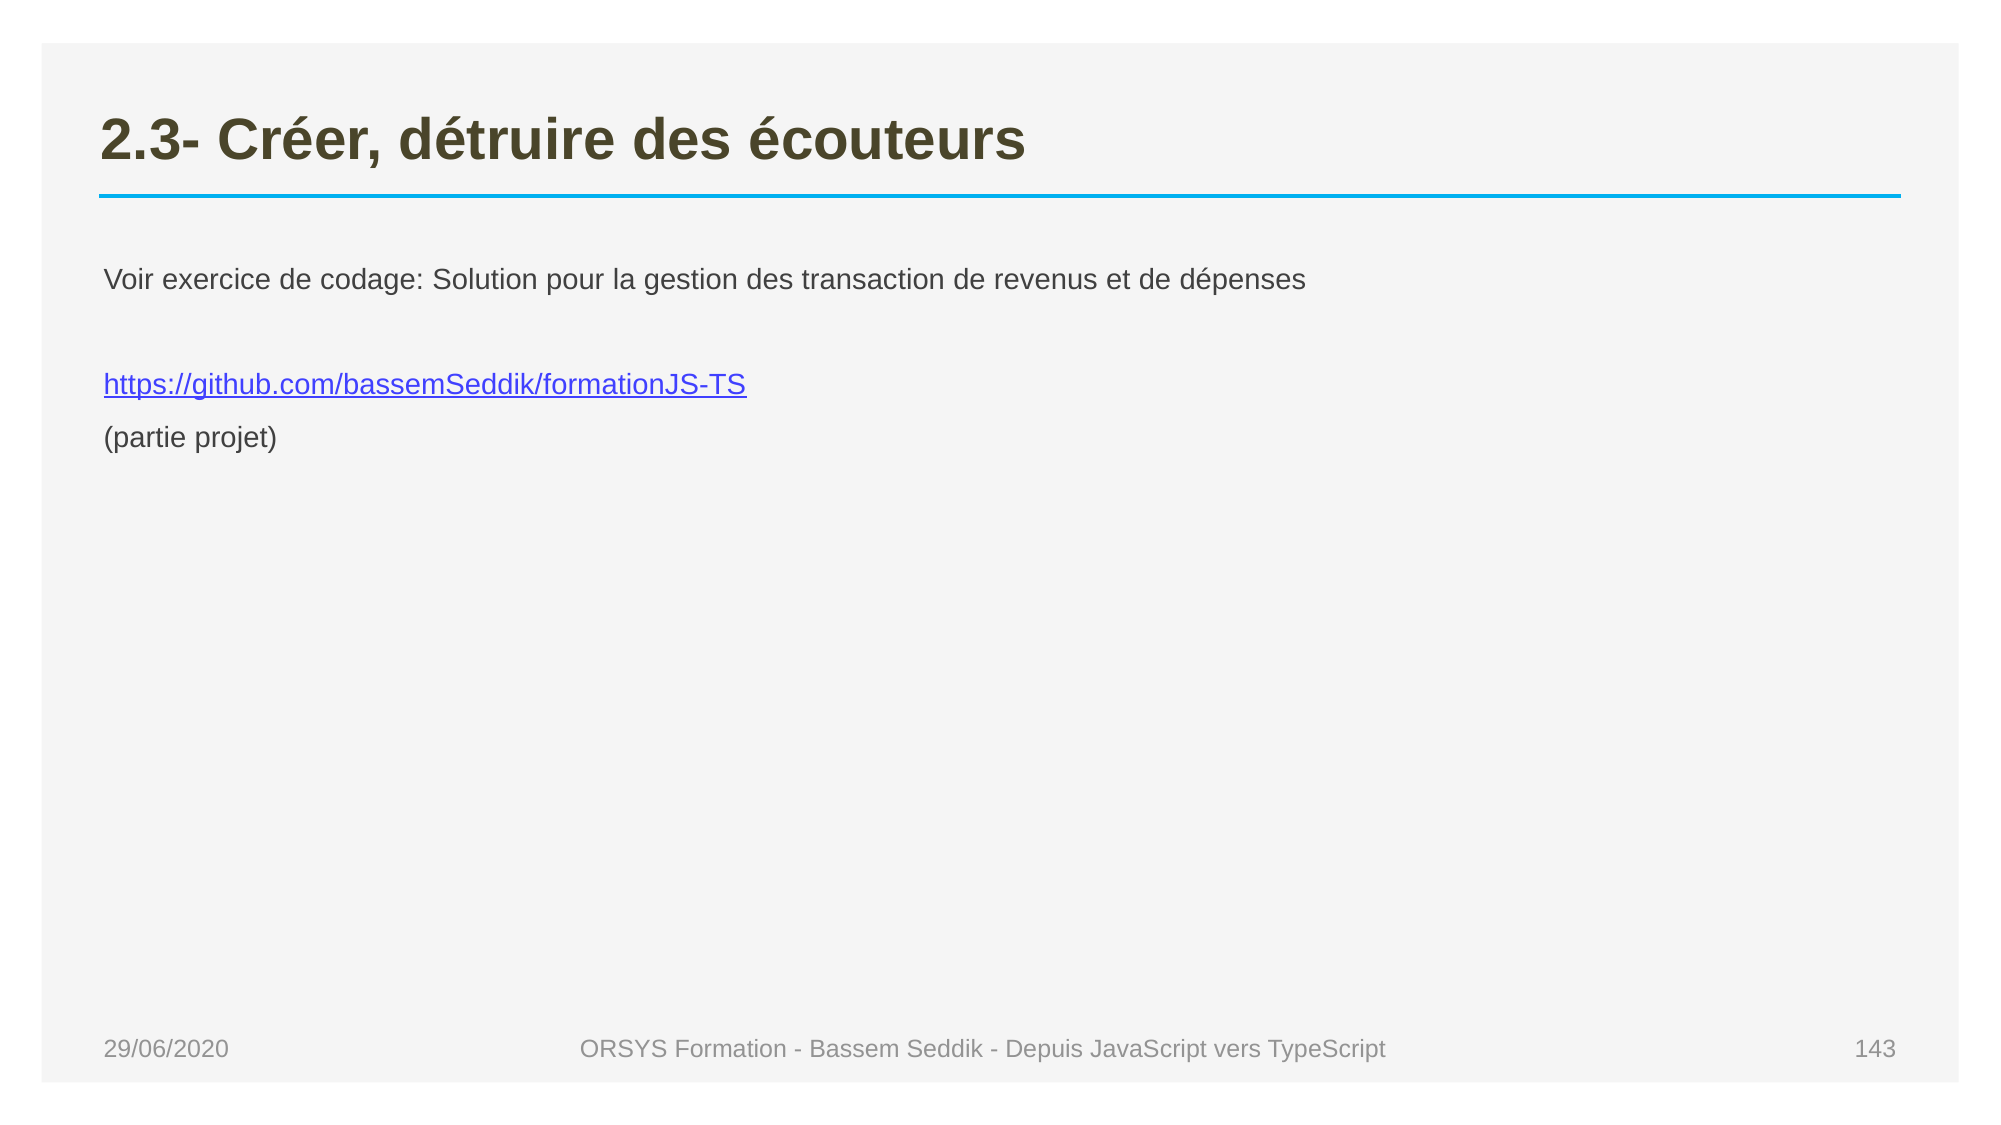

# 2.3- Créer, détruire des écouteurs
Voir exercice de codage: Solution pour la gestion des transaction de revenus et de dépenses

https://github.com/bassemSeddik/formationJS-TS
(partie projet)

29/06/2020
ORSYS Formation - Bassem Seddik - Depuis JavaScript vers TypeScript
143